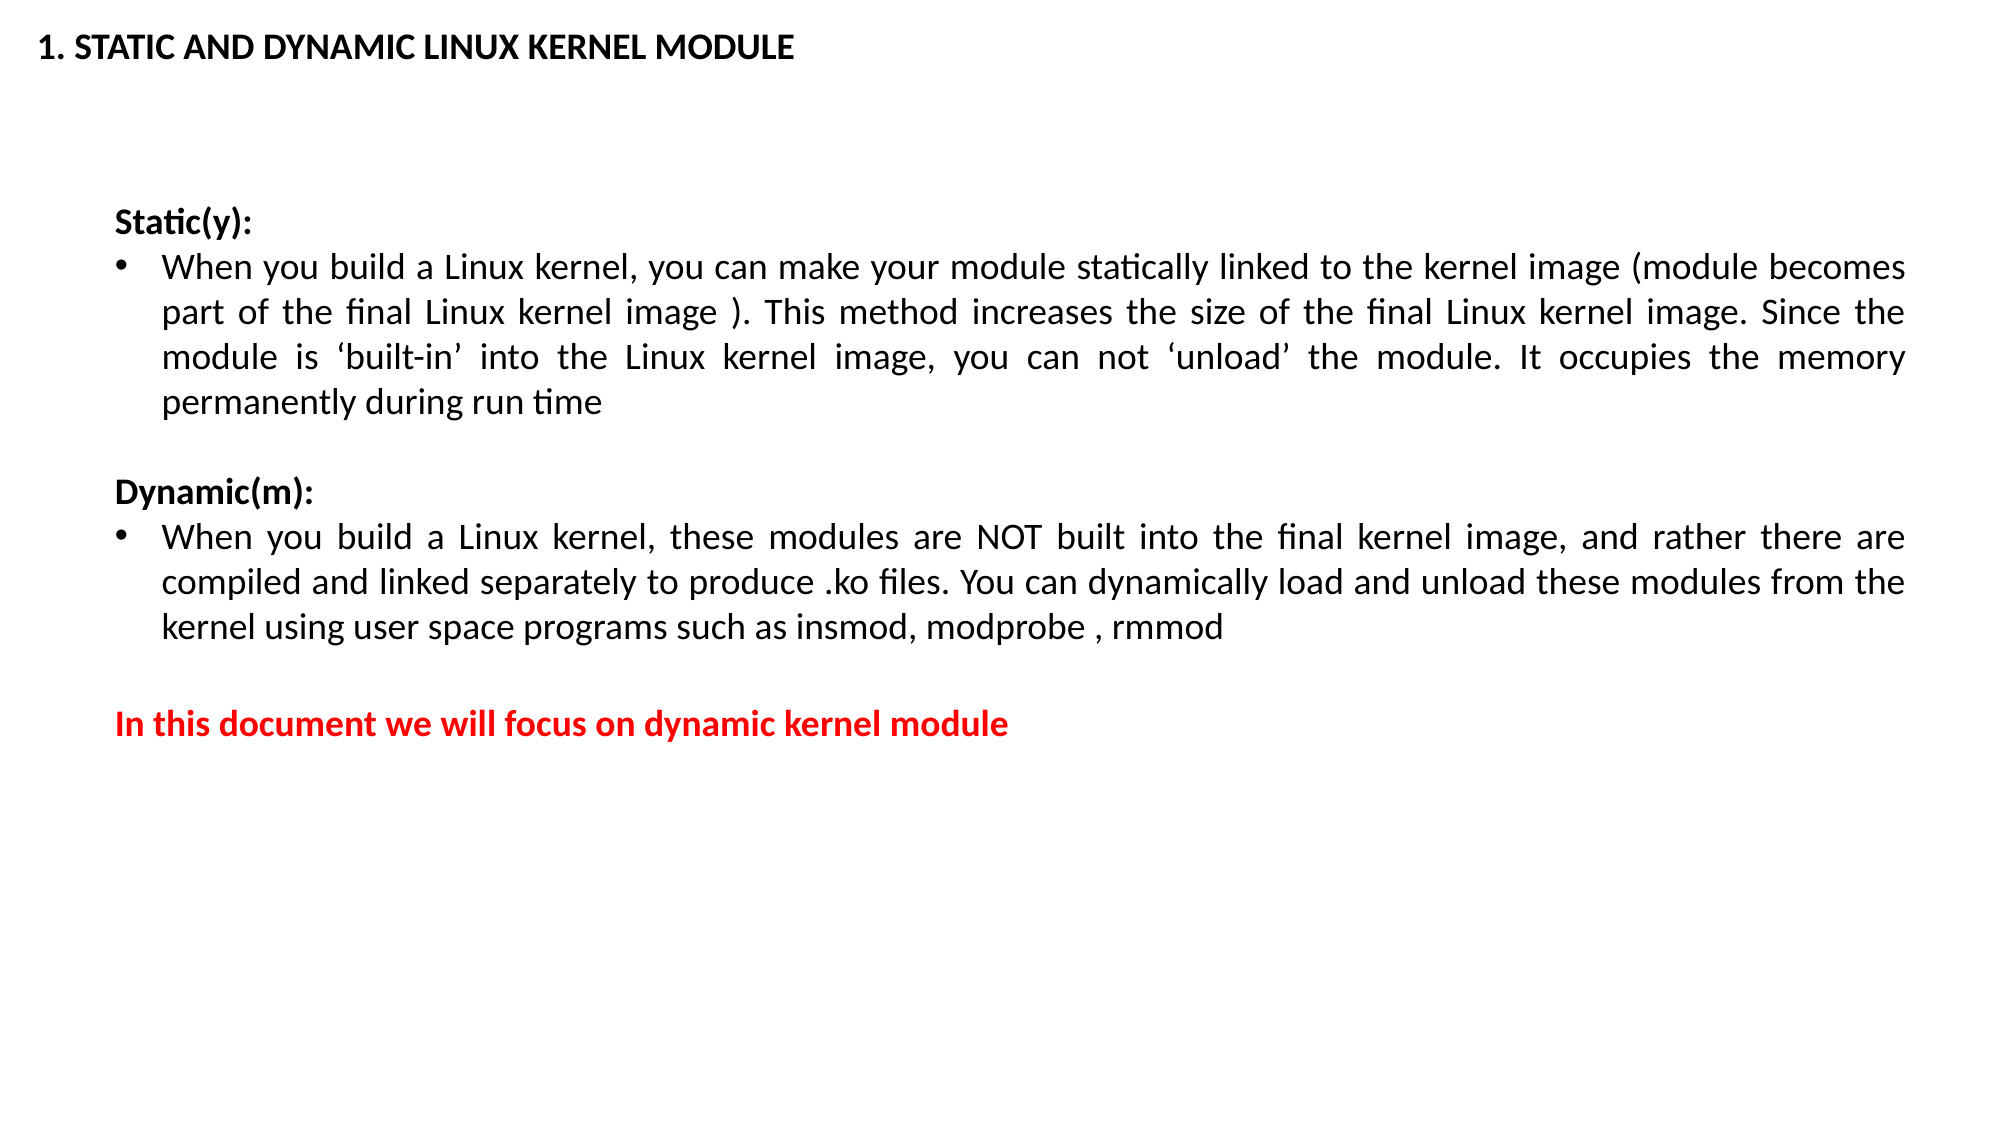

1. STATIC AND DYNAMIC LINUX KERNEL MODULE
Static(y):
When you build a Linux kernel, you can make your module statically linked to the kernel image (module becomes part of the final Linux kernel image ). This method increases the size of the final Linux kernel image. Since the module is ‘built-in’ into the Linux kernel image, you can not ‘unload’ the module. It occupies the memory permanently during run time

Dynamic(m):
When you build a Linux kernel, these modules are NOT built into the final kernel image, and rather there are compiled and linked separately to produce .ko files. You can dynamically load and unload these modules from the kernel using user space programs such as insmod, modprobe , rmmod
In this document we will focus on dynamic kernel module